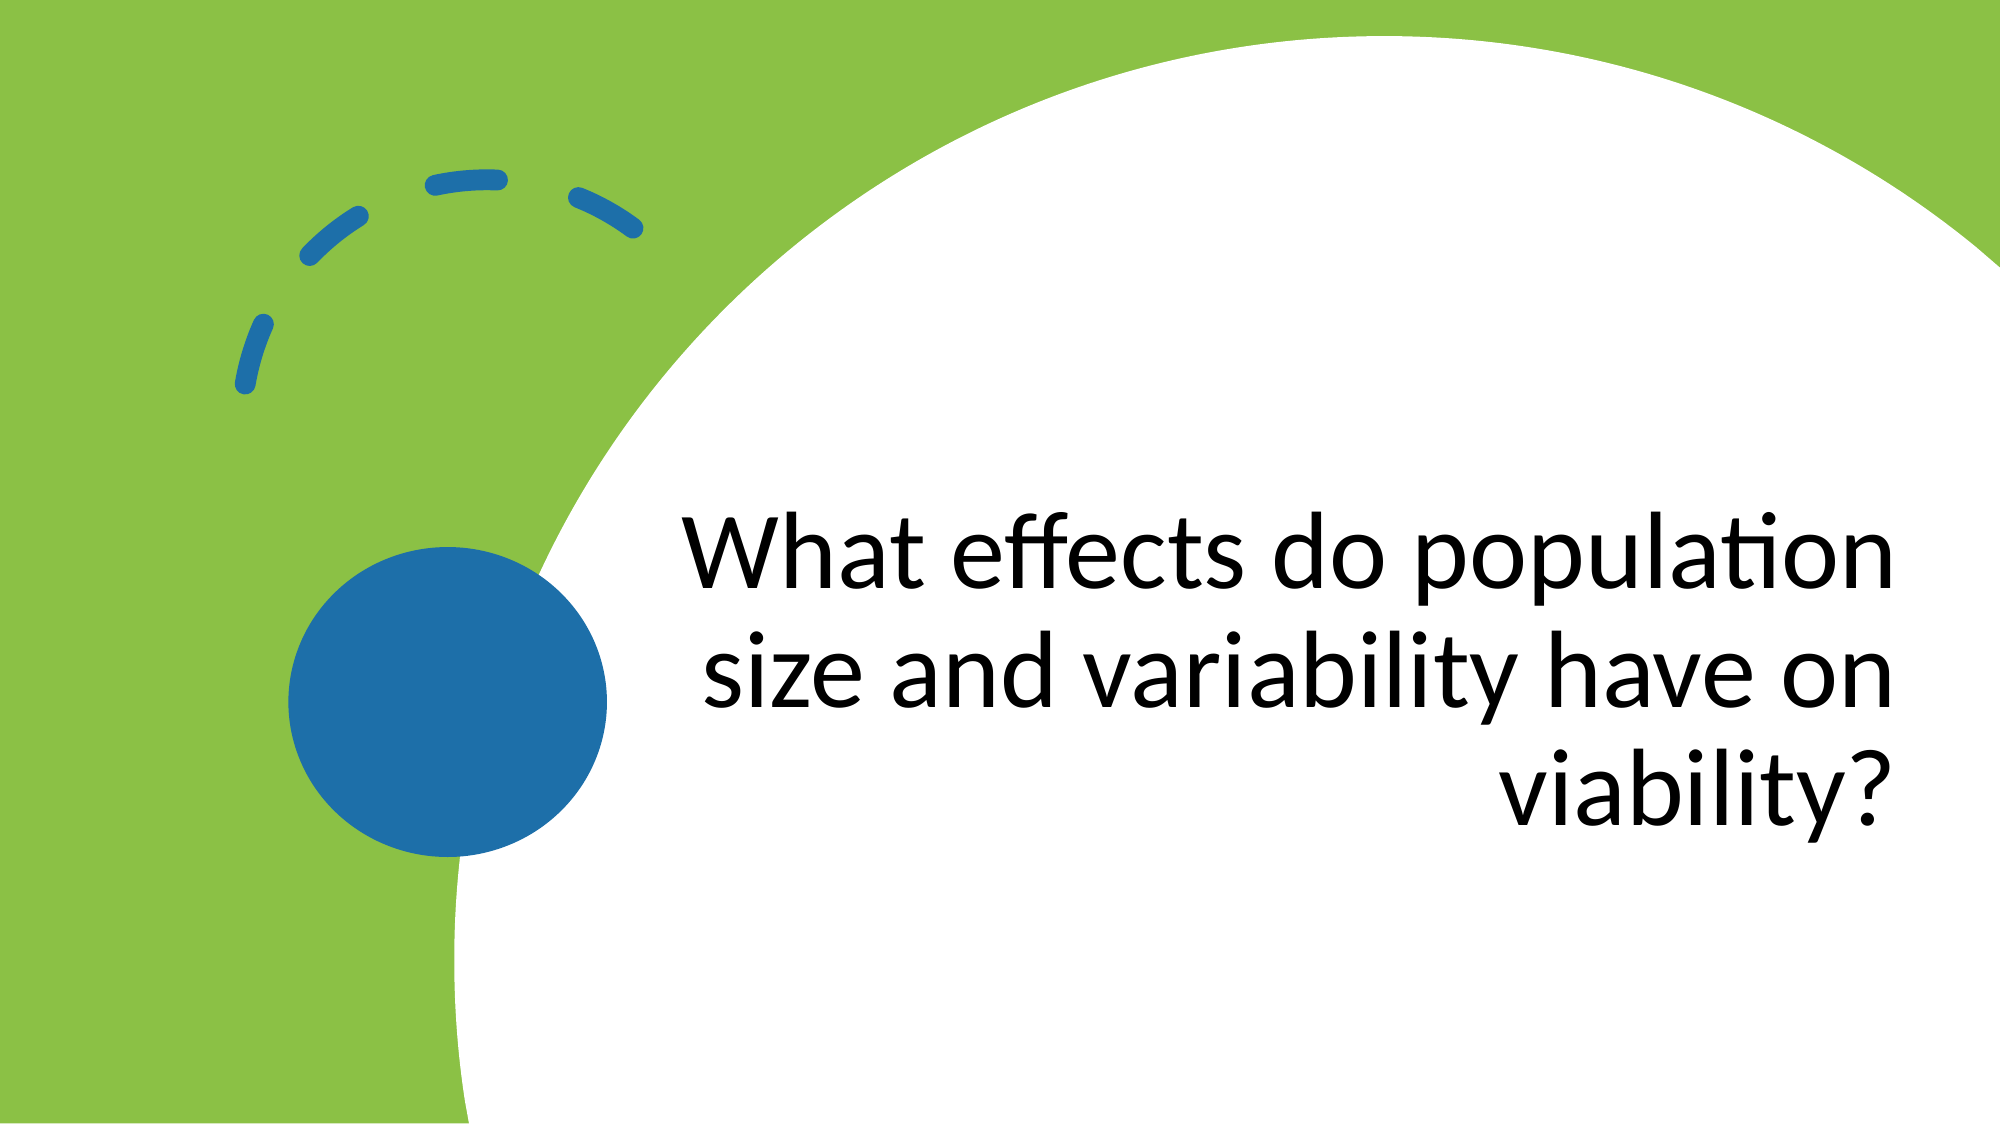

# What effects do population size and variability have on viability?

20